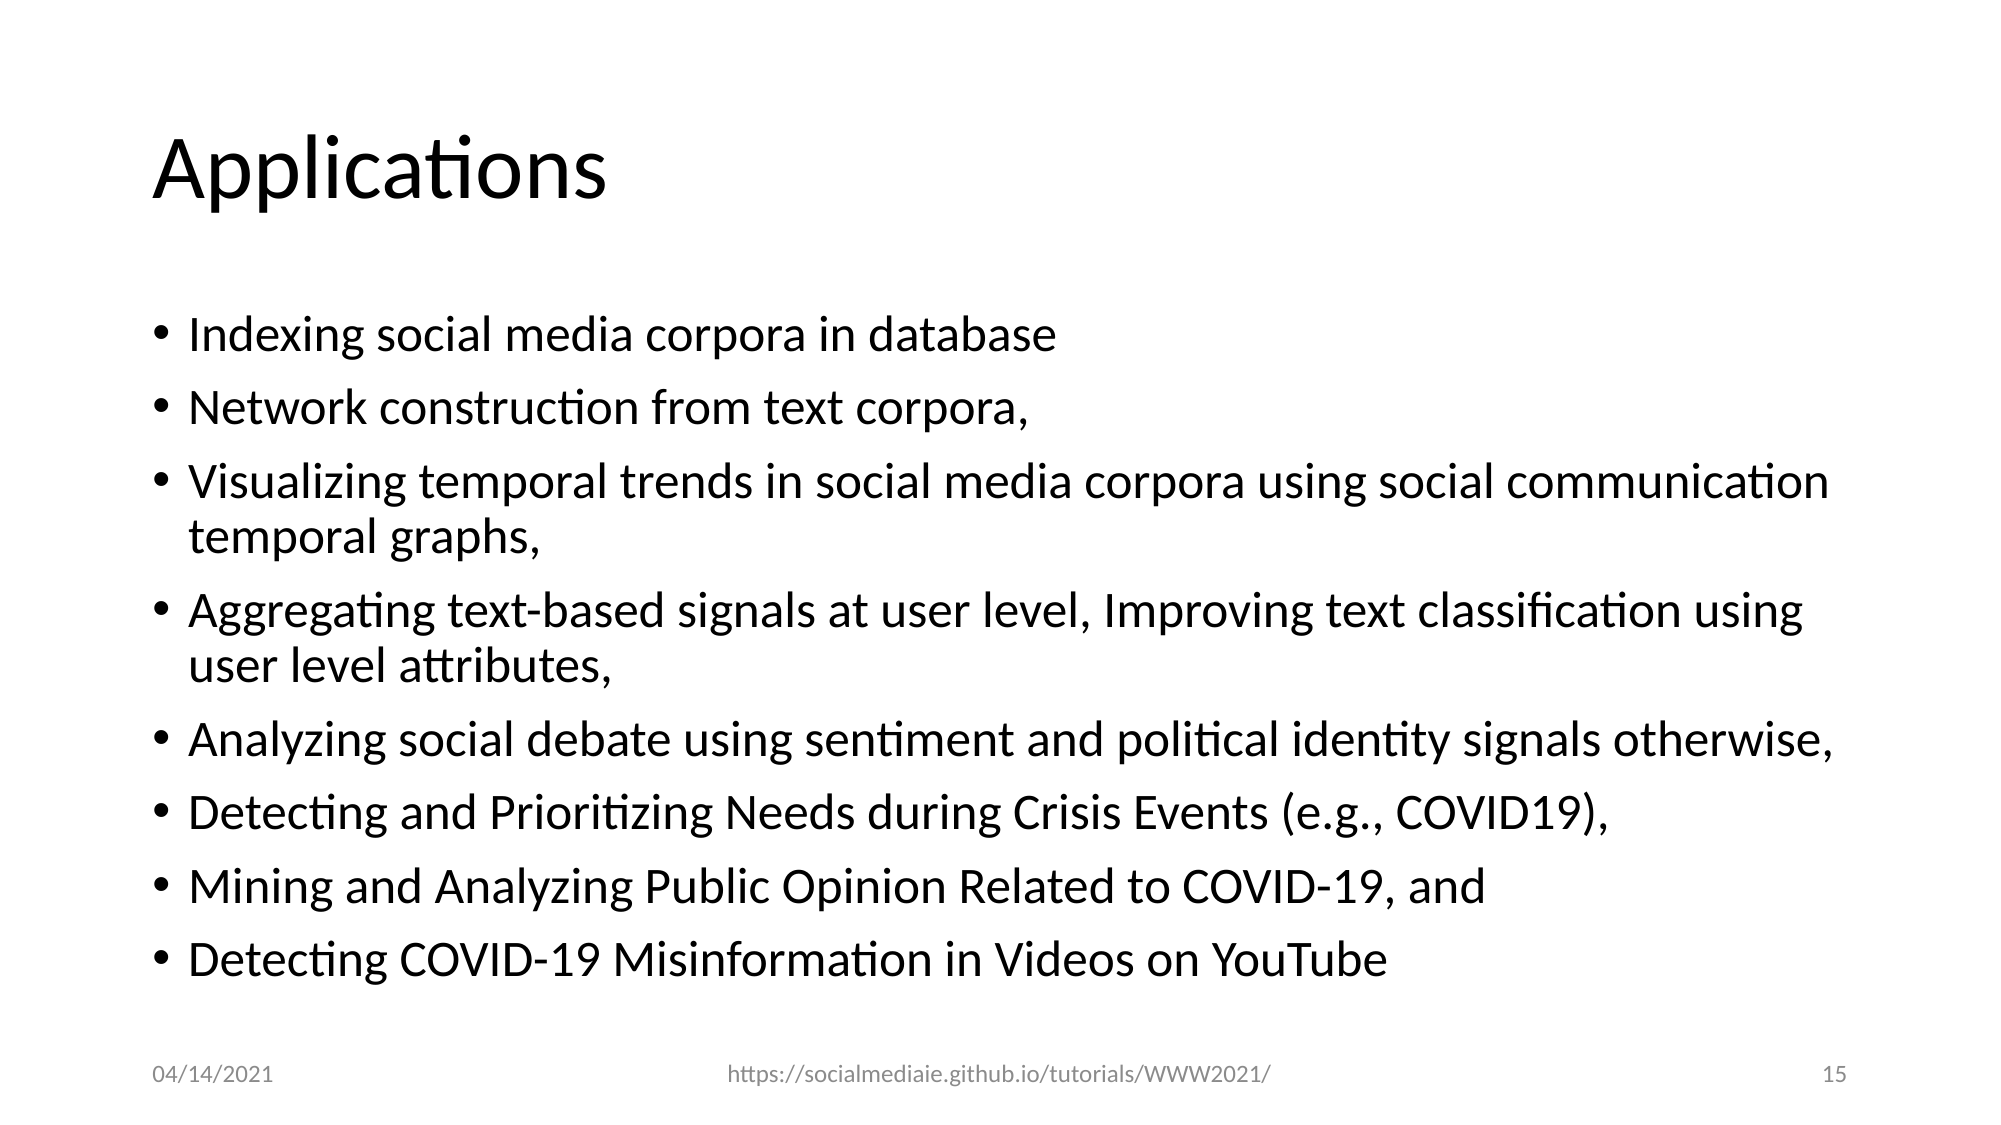

# Applications
Indexing social media corpora in database
Network construction from text corpora,
Visualizing temporal trends in social media corpora using social communication temporal graphs,
Aggregating text-based signals at user level, Improving text classification using user level attributes,
Analyzing social debate using sentiment and political identity signals otherwise,
Detecting and Prioritizing Needs during Crisis Events (e.g., COVID19),
Mining and Analyzing Public Opinion Related to COVID-19, and
Detecting COVID-19 Misinformation in Videos on YouTube
04/14/2021
https://socialmediaie.github.io/tutorials/WWW2021/
15